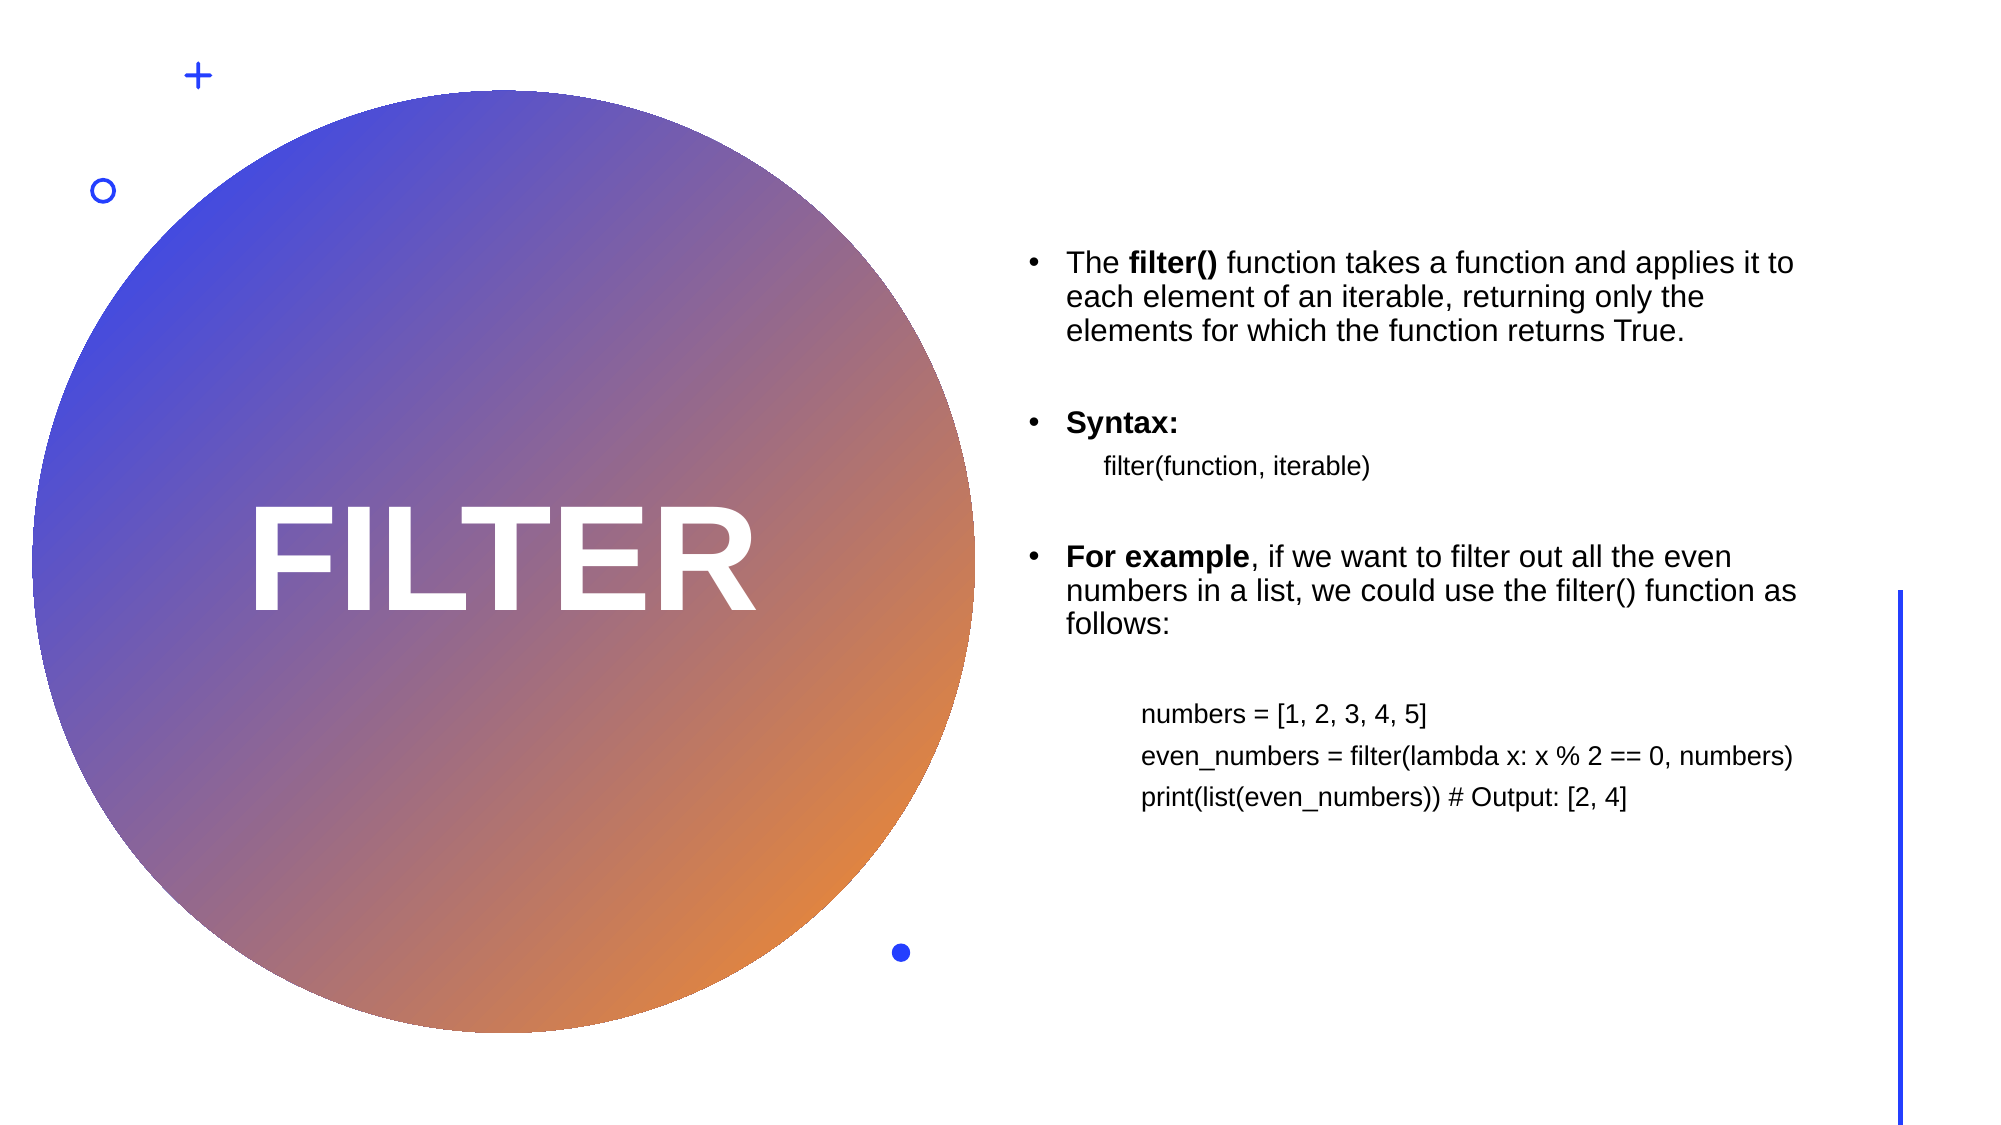

The filter() function takes a function and applies it to each element of an iterable, returning only the elements for which the function returns True.

Syntax:
filter(function, iterable)

For example, if we want to filter out all the even numbers in a list, we could use the filter() function as follows:

numbers = [1, 2, 3, 4, 5]
even_numbers = filter(lambda x: x % 2 == 0, numbers)
print(list(even_numbers)) # Output: [2, 4]

# FILTER